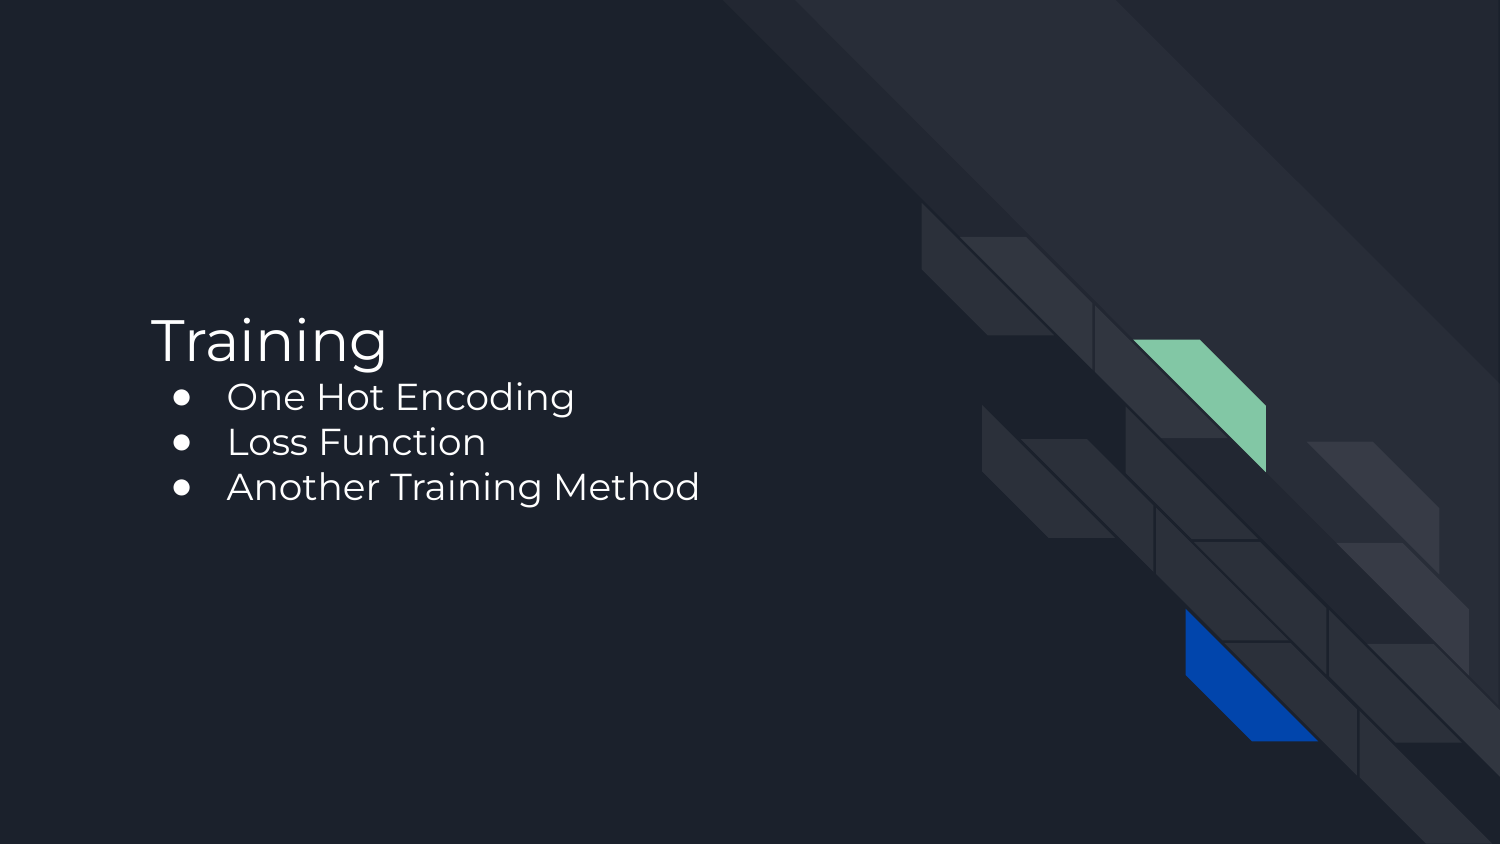

# Training
One Hot Encoding
Loss Function
Another Training Method